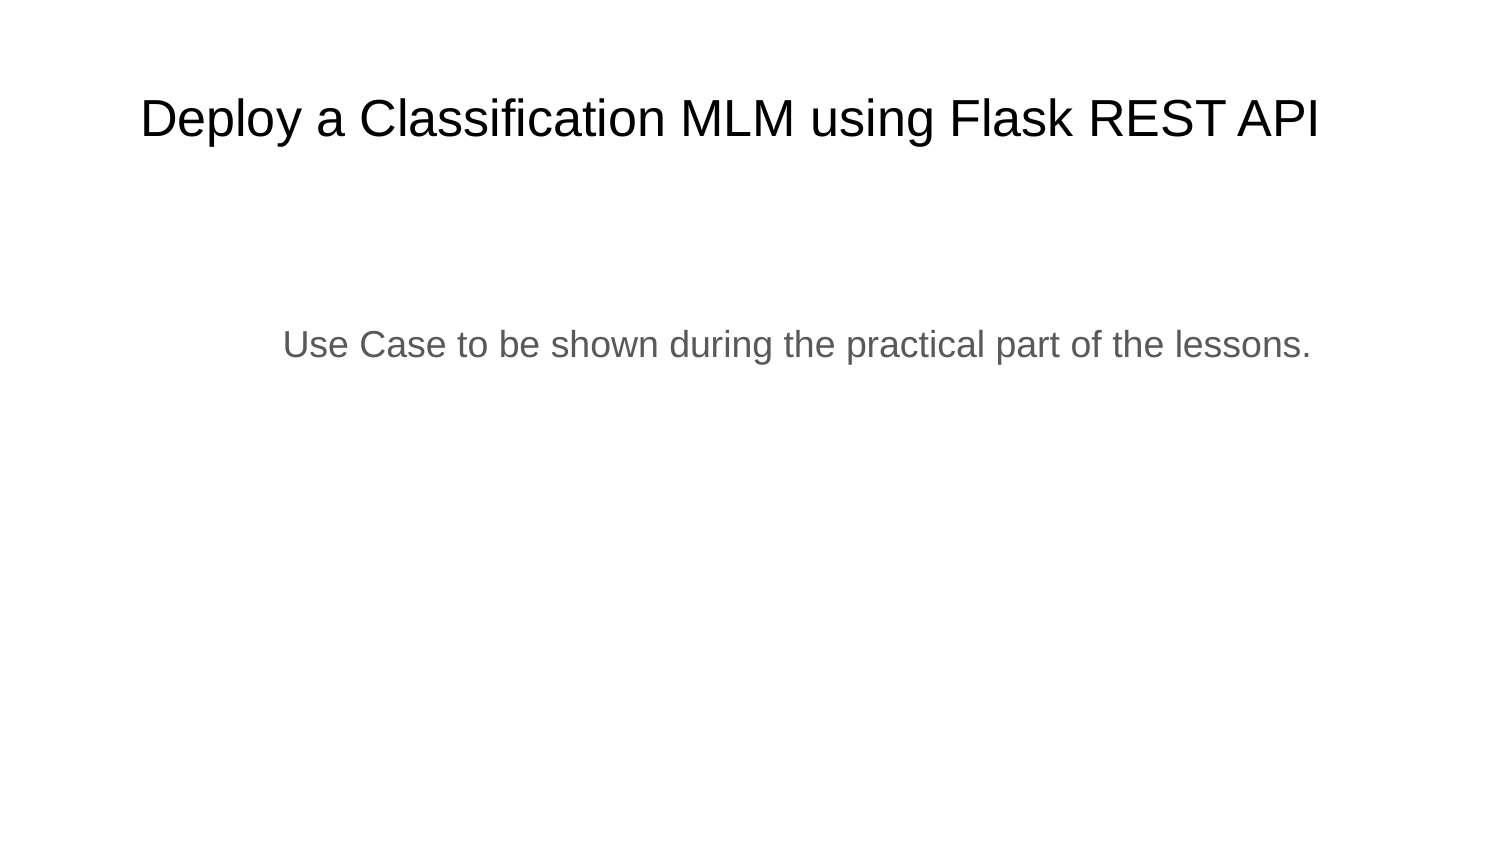

Deploy a Classification MLM using Flask REST API
Use Case to be shown during the practical part of the lessons.